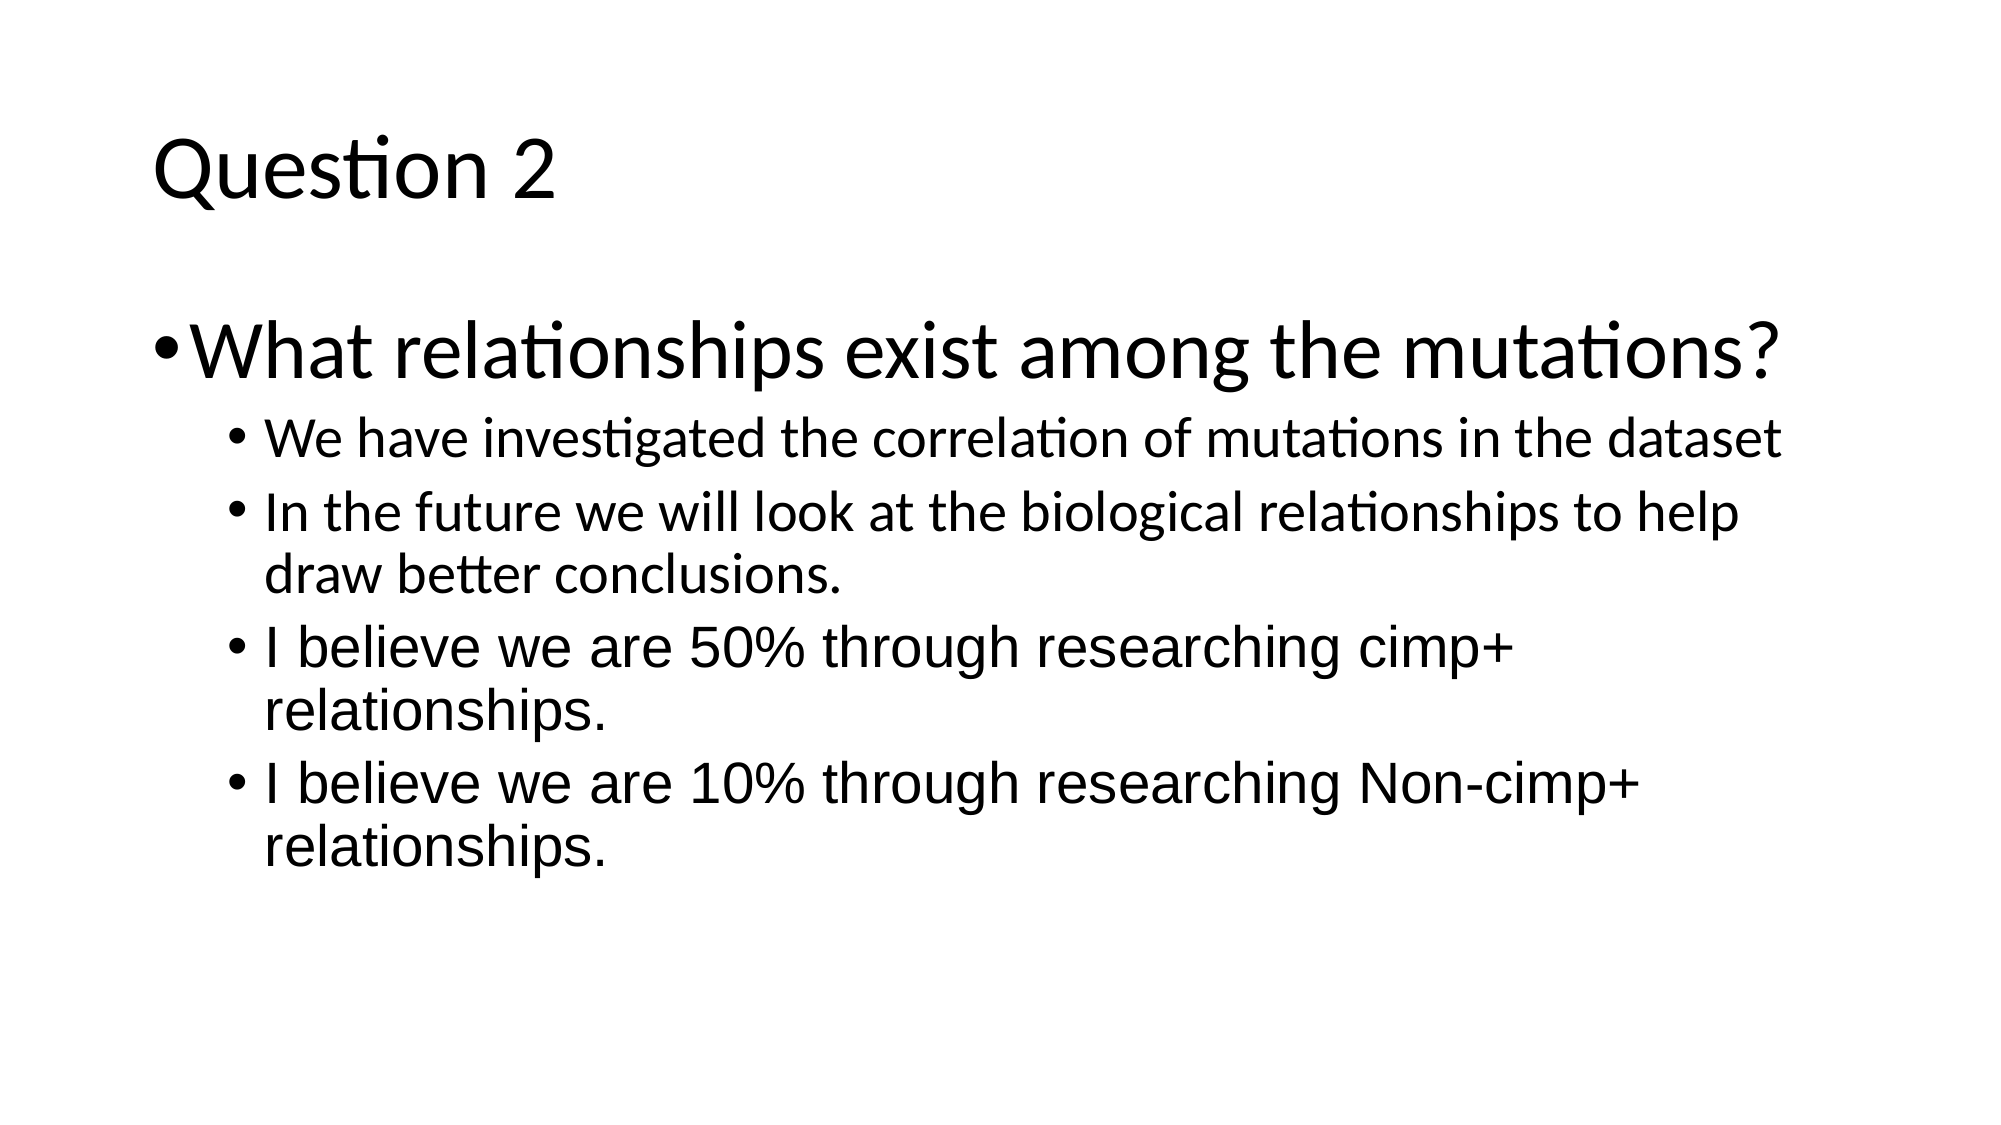

# Question 2
What relationships exist among the mutations?
We have investigated the correlation of mutations in the dataset
In the future we will look at the biological relationships to help draw better conclusions.
I believe we are 50% through researching cimp+ relationships.
I believe we are 10% through researching Non-cimp+ relationships.